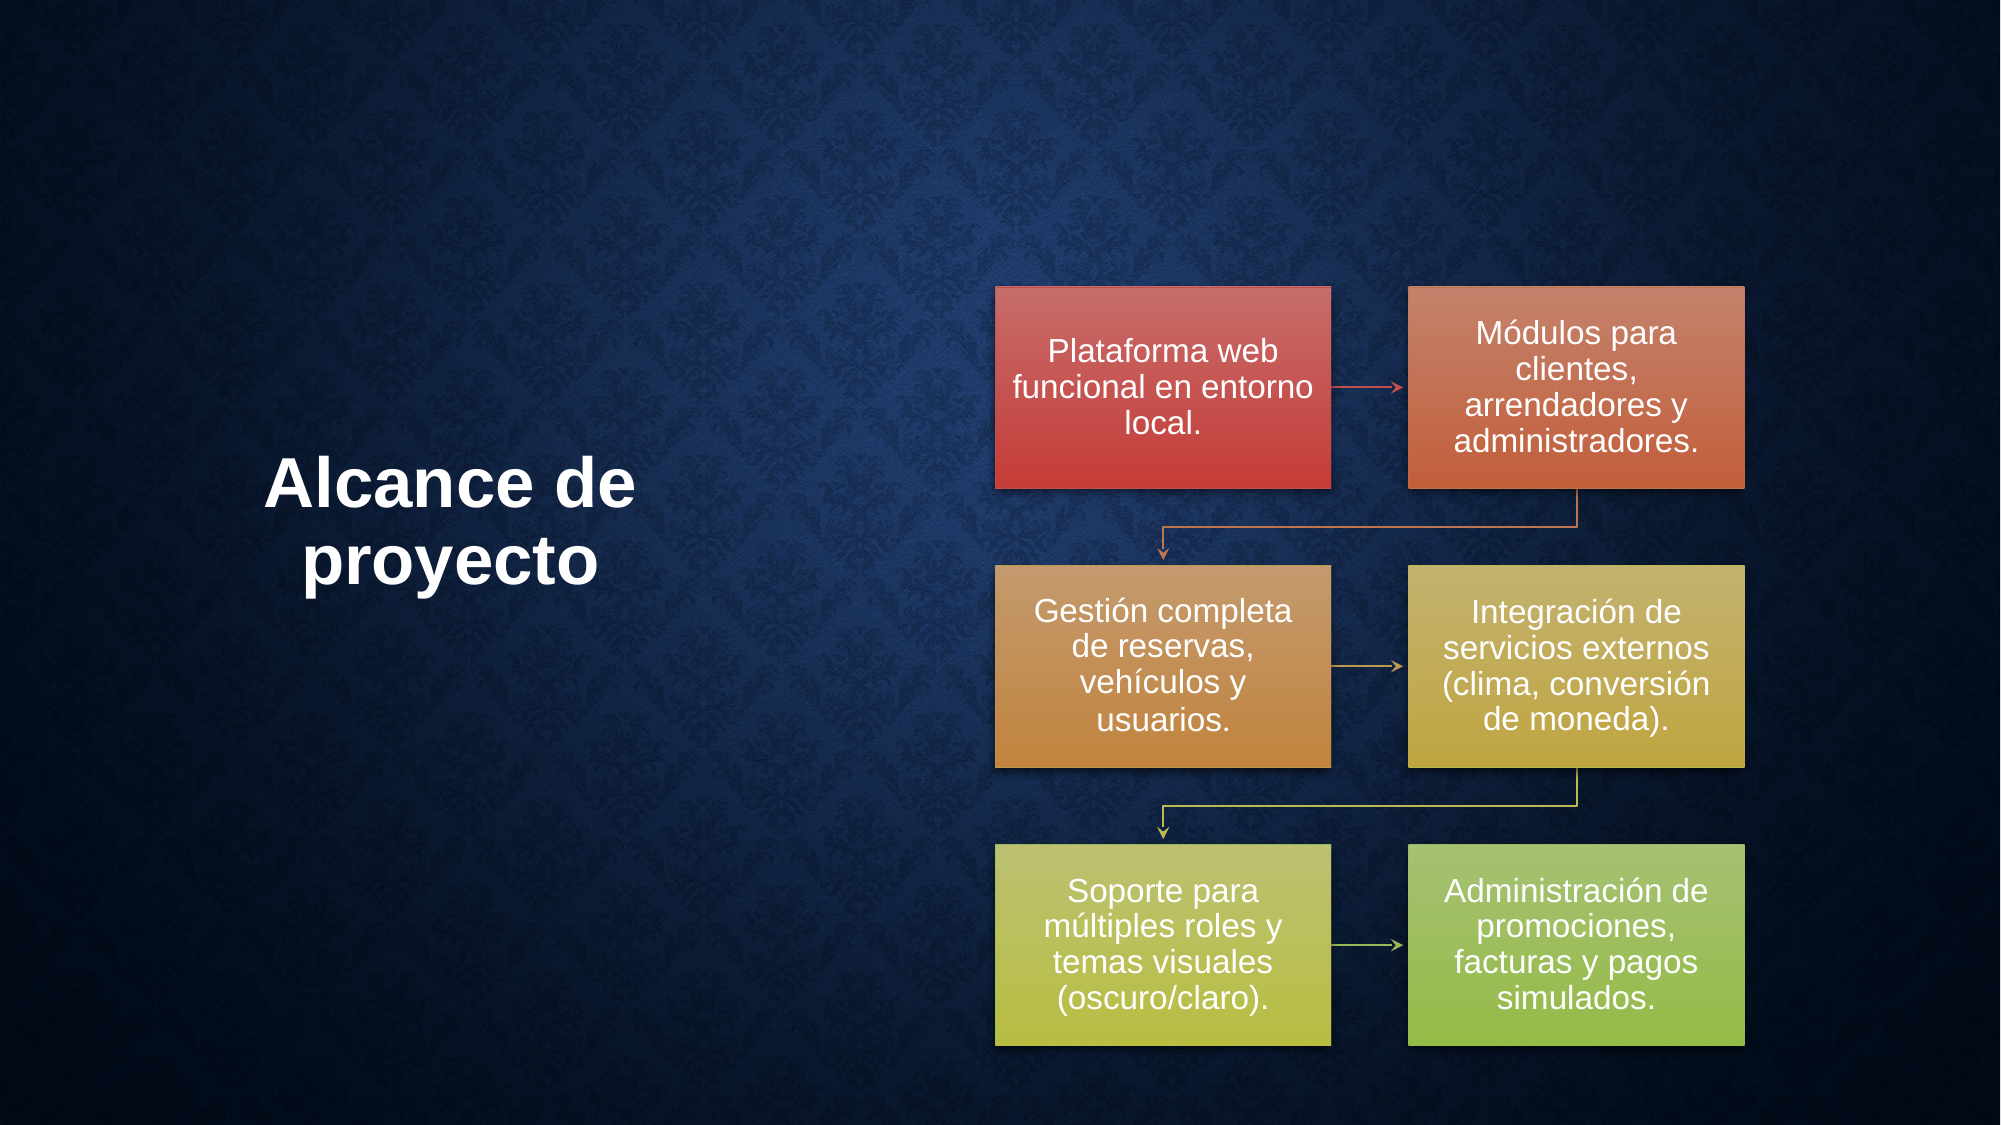

Plataforma web funcional en entorno local.

Módulos para clientes, arrendadores y administradores.

Gestión completa de reservas, vehículos y usuarios.

Integración de servicios externos (clima, conversión de moneda).

Soporte para múltiples roles y temas visuales (oscuro/claro).

Administración de promociones, facturas y pagos simulados.

# Alcance de proyecto